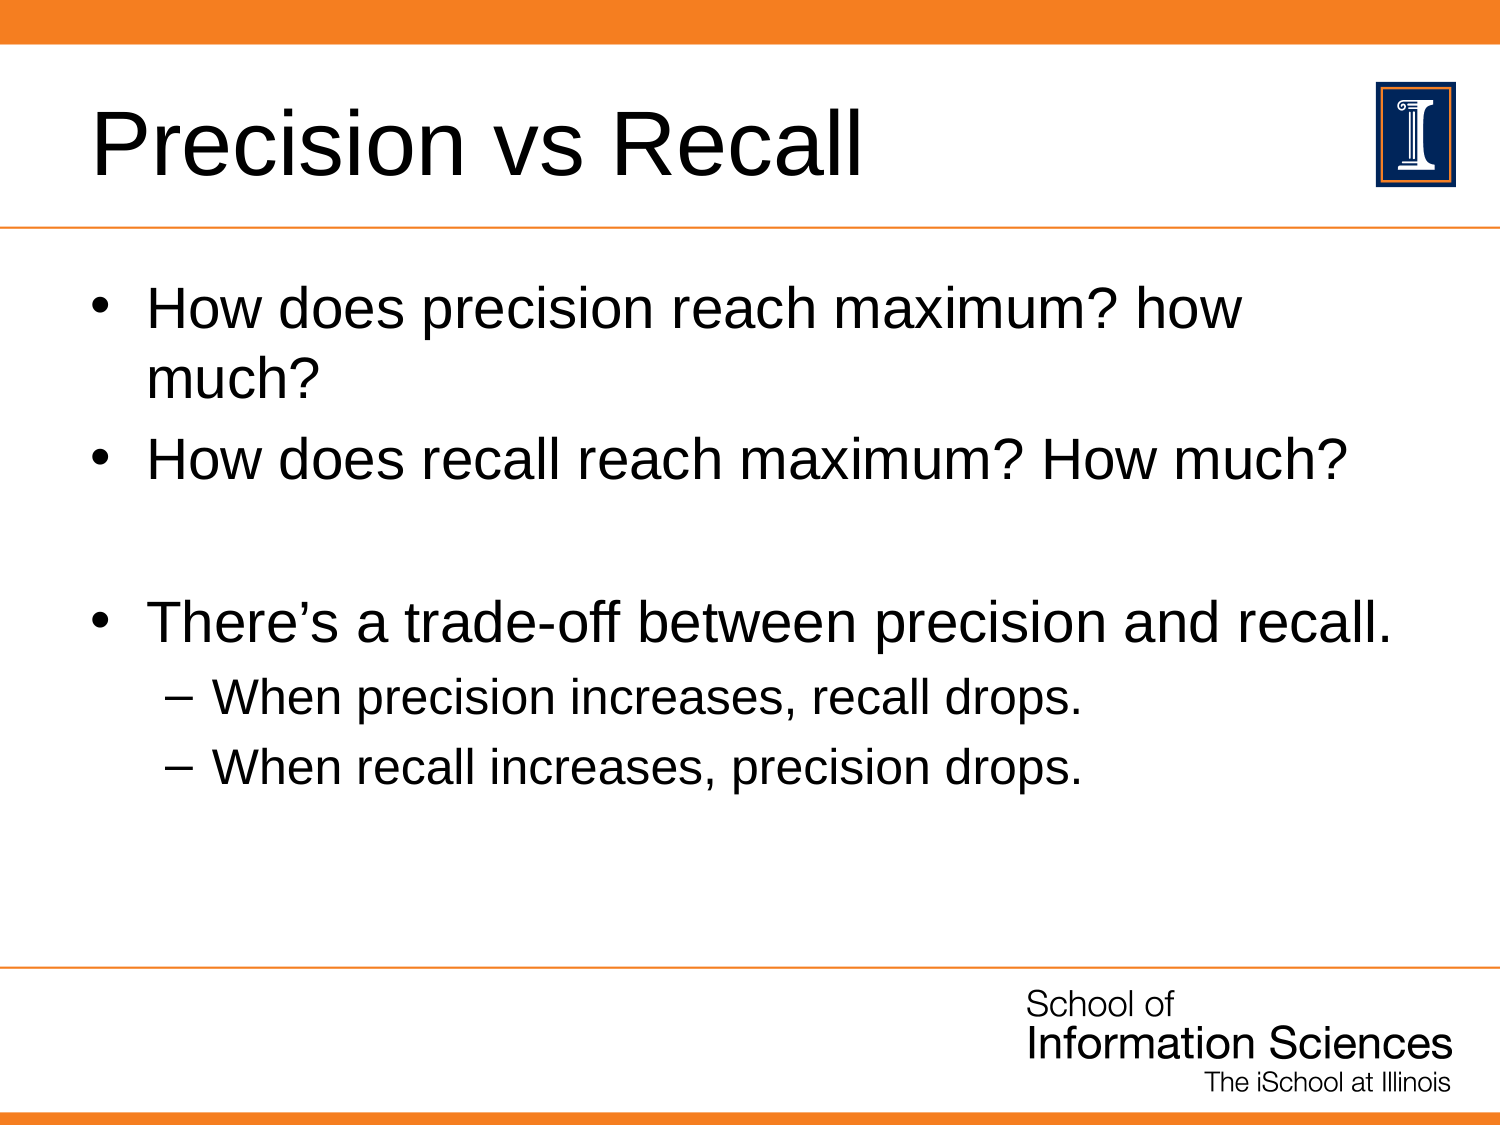

# Precision vs Recall
How does precision reach maximum? how much?
How does recall reach maximum? How much?

There’s a trade-off between precision and recall.
When precision increases, recall drops.
When recall increases, precision drops.